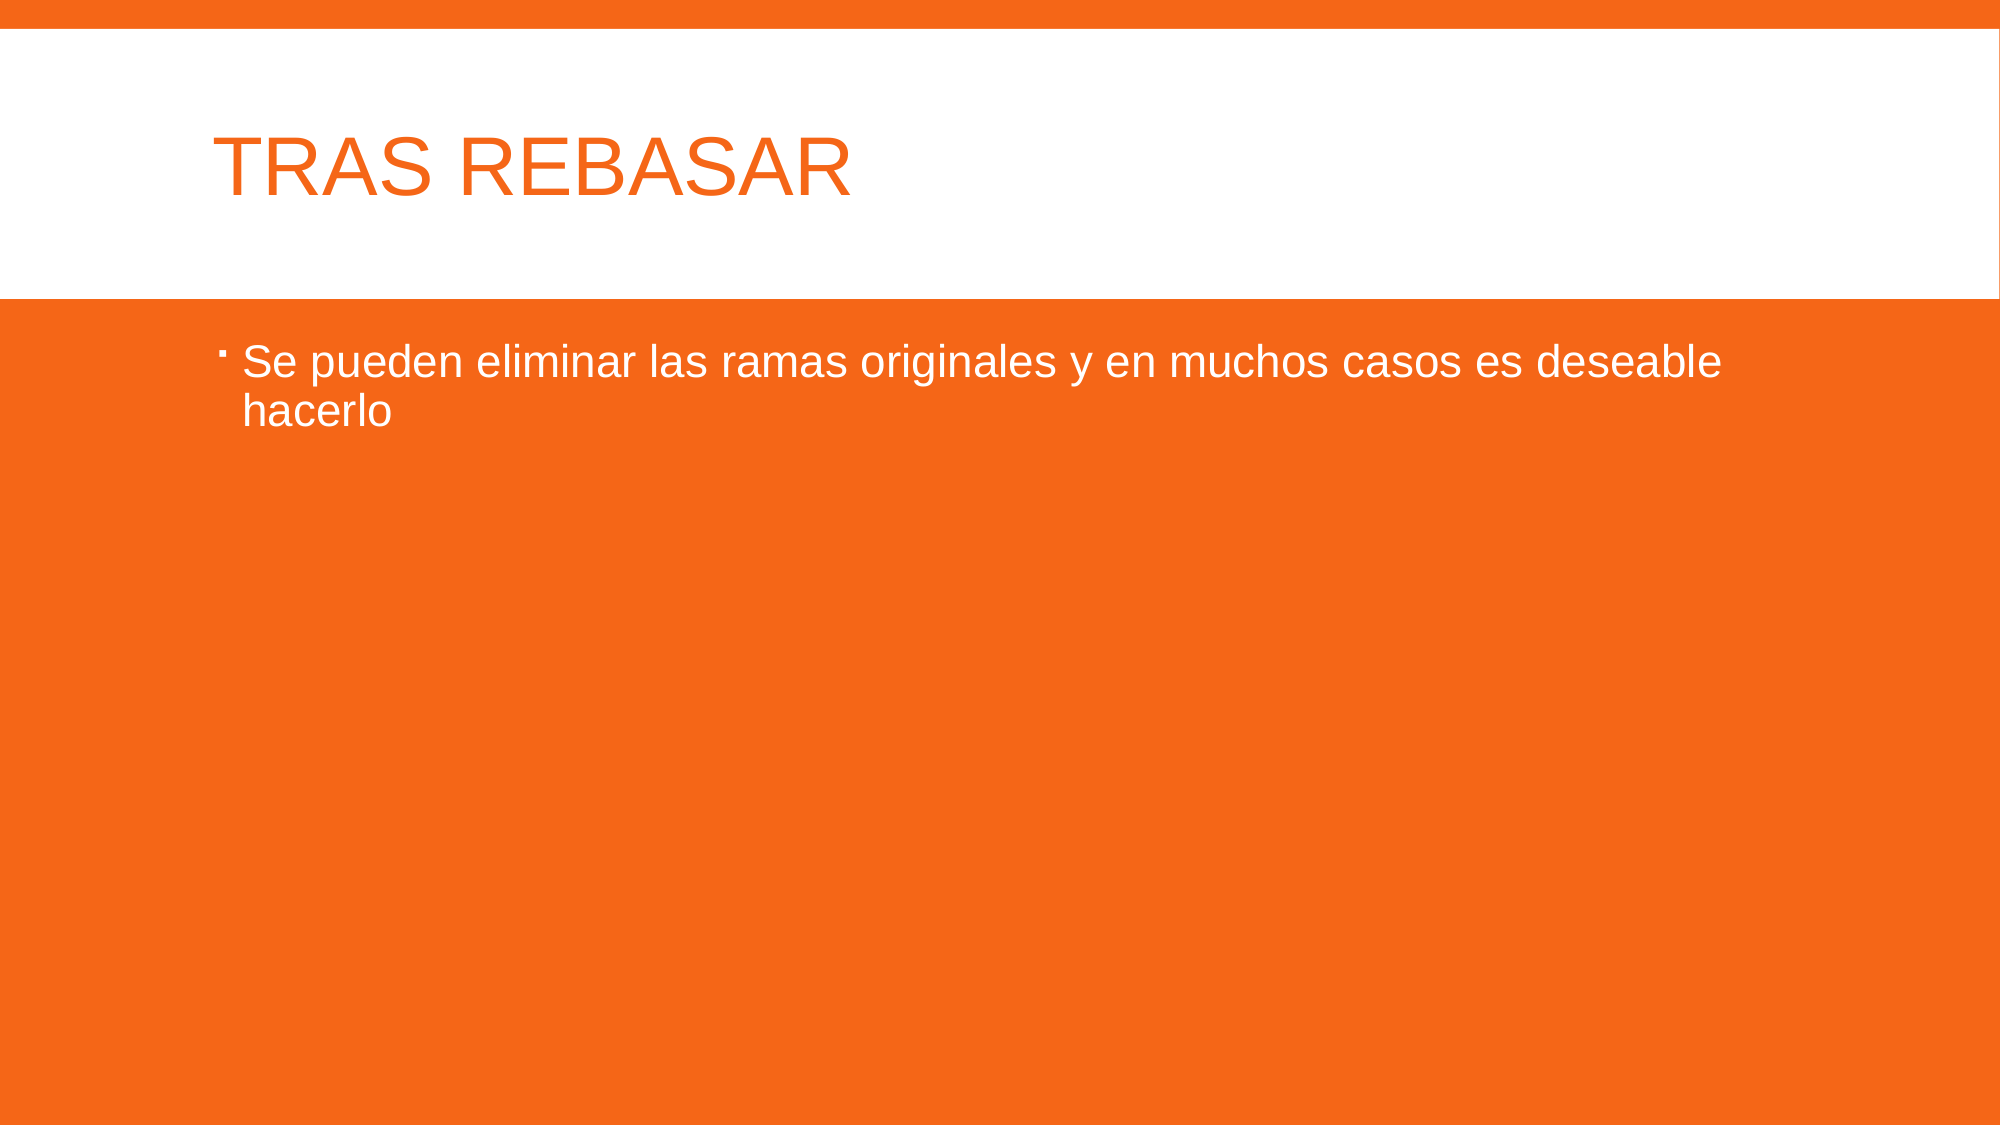

# Tras rebasar
Se pueden eliminar las ramas originales y en muchos casos es deseable hacerlo